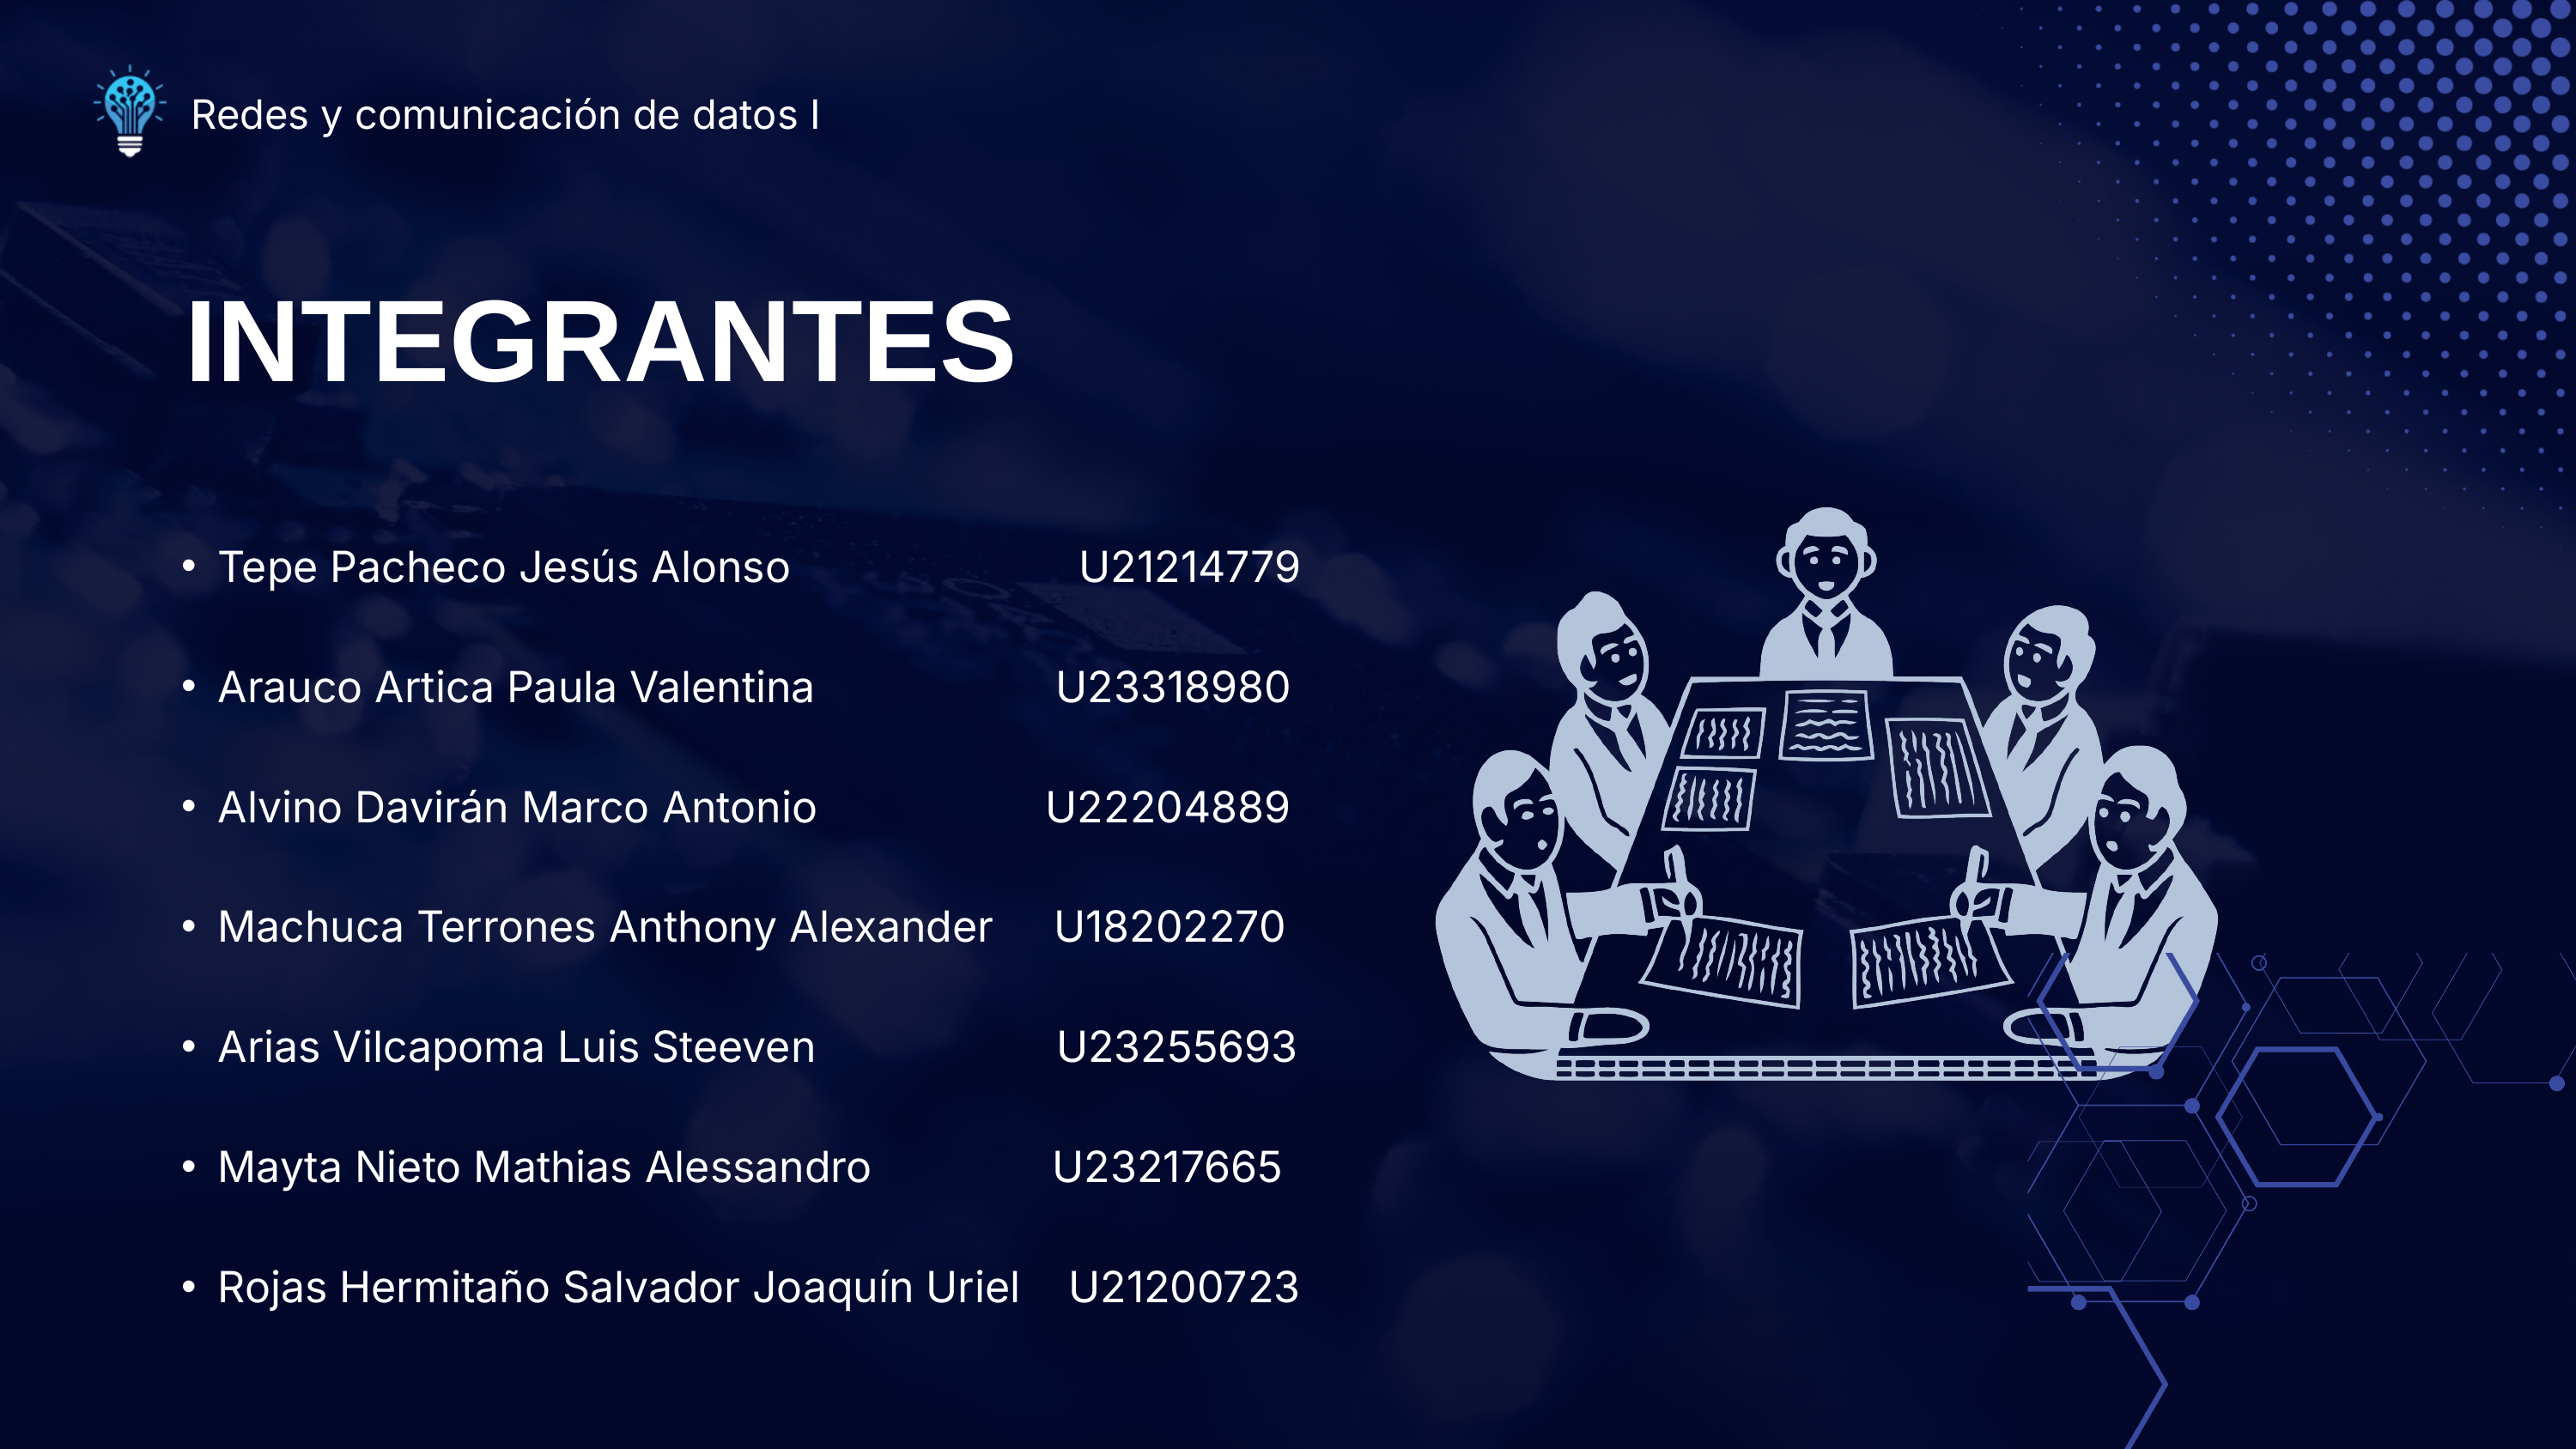

Redes y comunicación de datos I
INTEGRANTES

Tepe Pacheco Jesús Alonso                        U21214779

Arauco Artica Paula Valentina                    U23318980

Alvino Davirán Marco Antonio                   U22204889

Machuca Terrones Anthony Alexander     U18202270

Arias Vilcapoma Luis Steeven                    U23255693

Mayta Nieto Mathias Alessandro               U23217665

Rojas Hermitaño Salvador Joaquín Uriel    U21200723